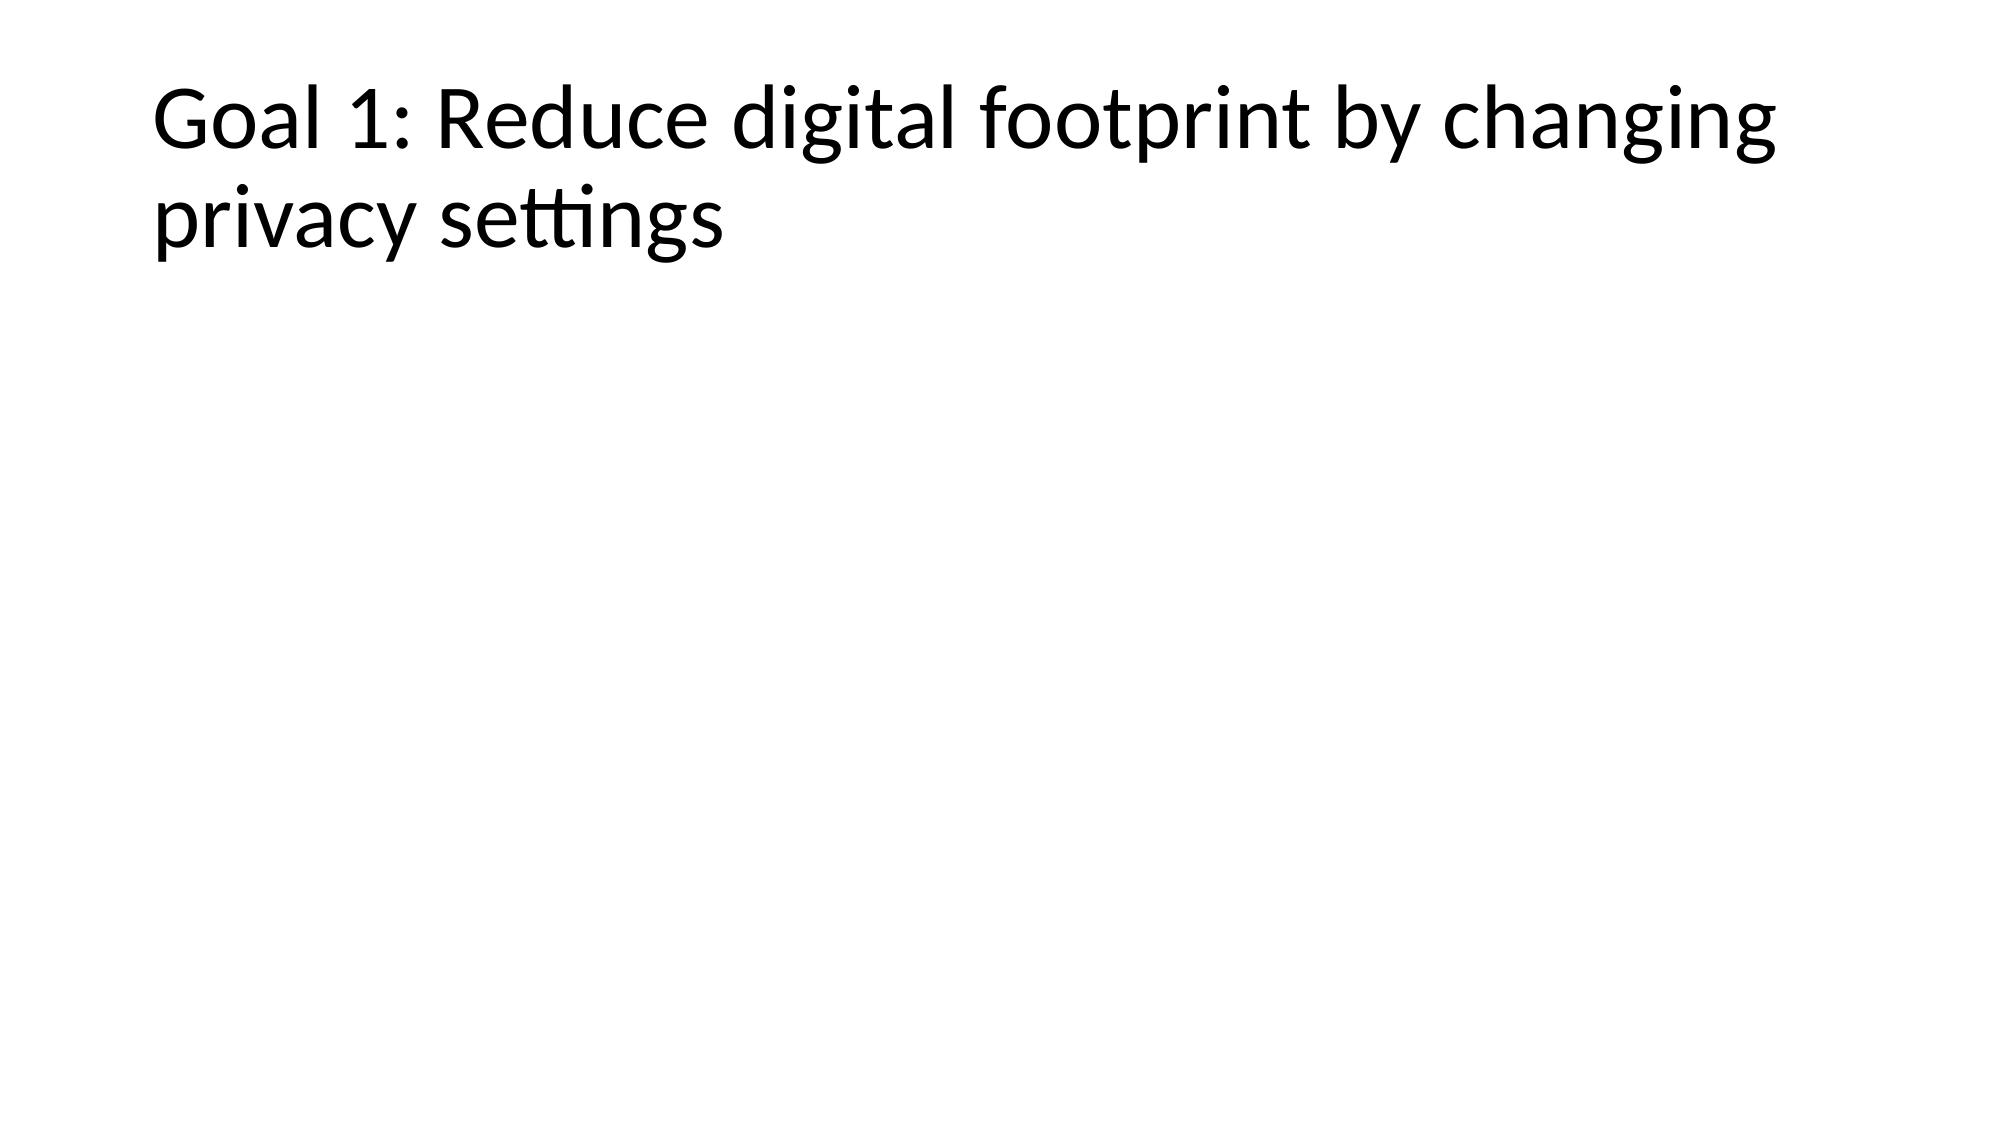

# Goal 1: Reduce digital footprint by changing privacy settings